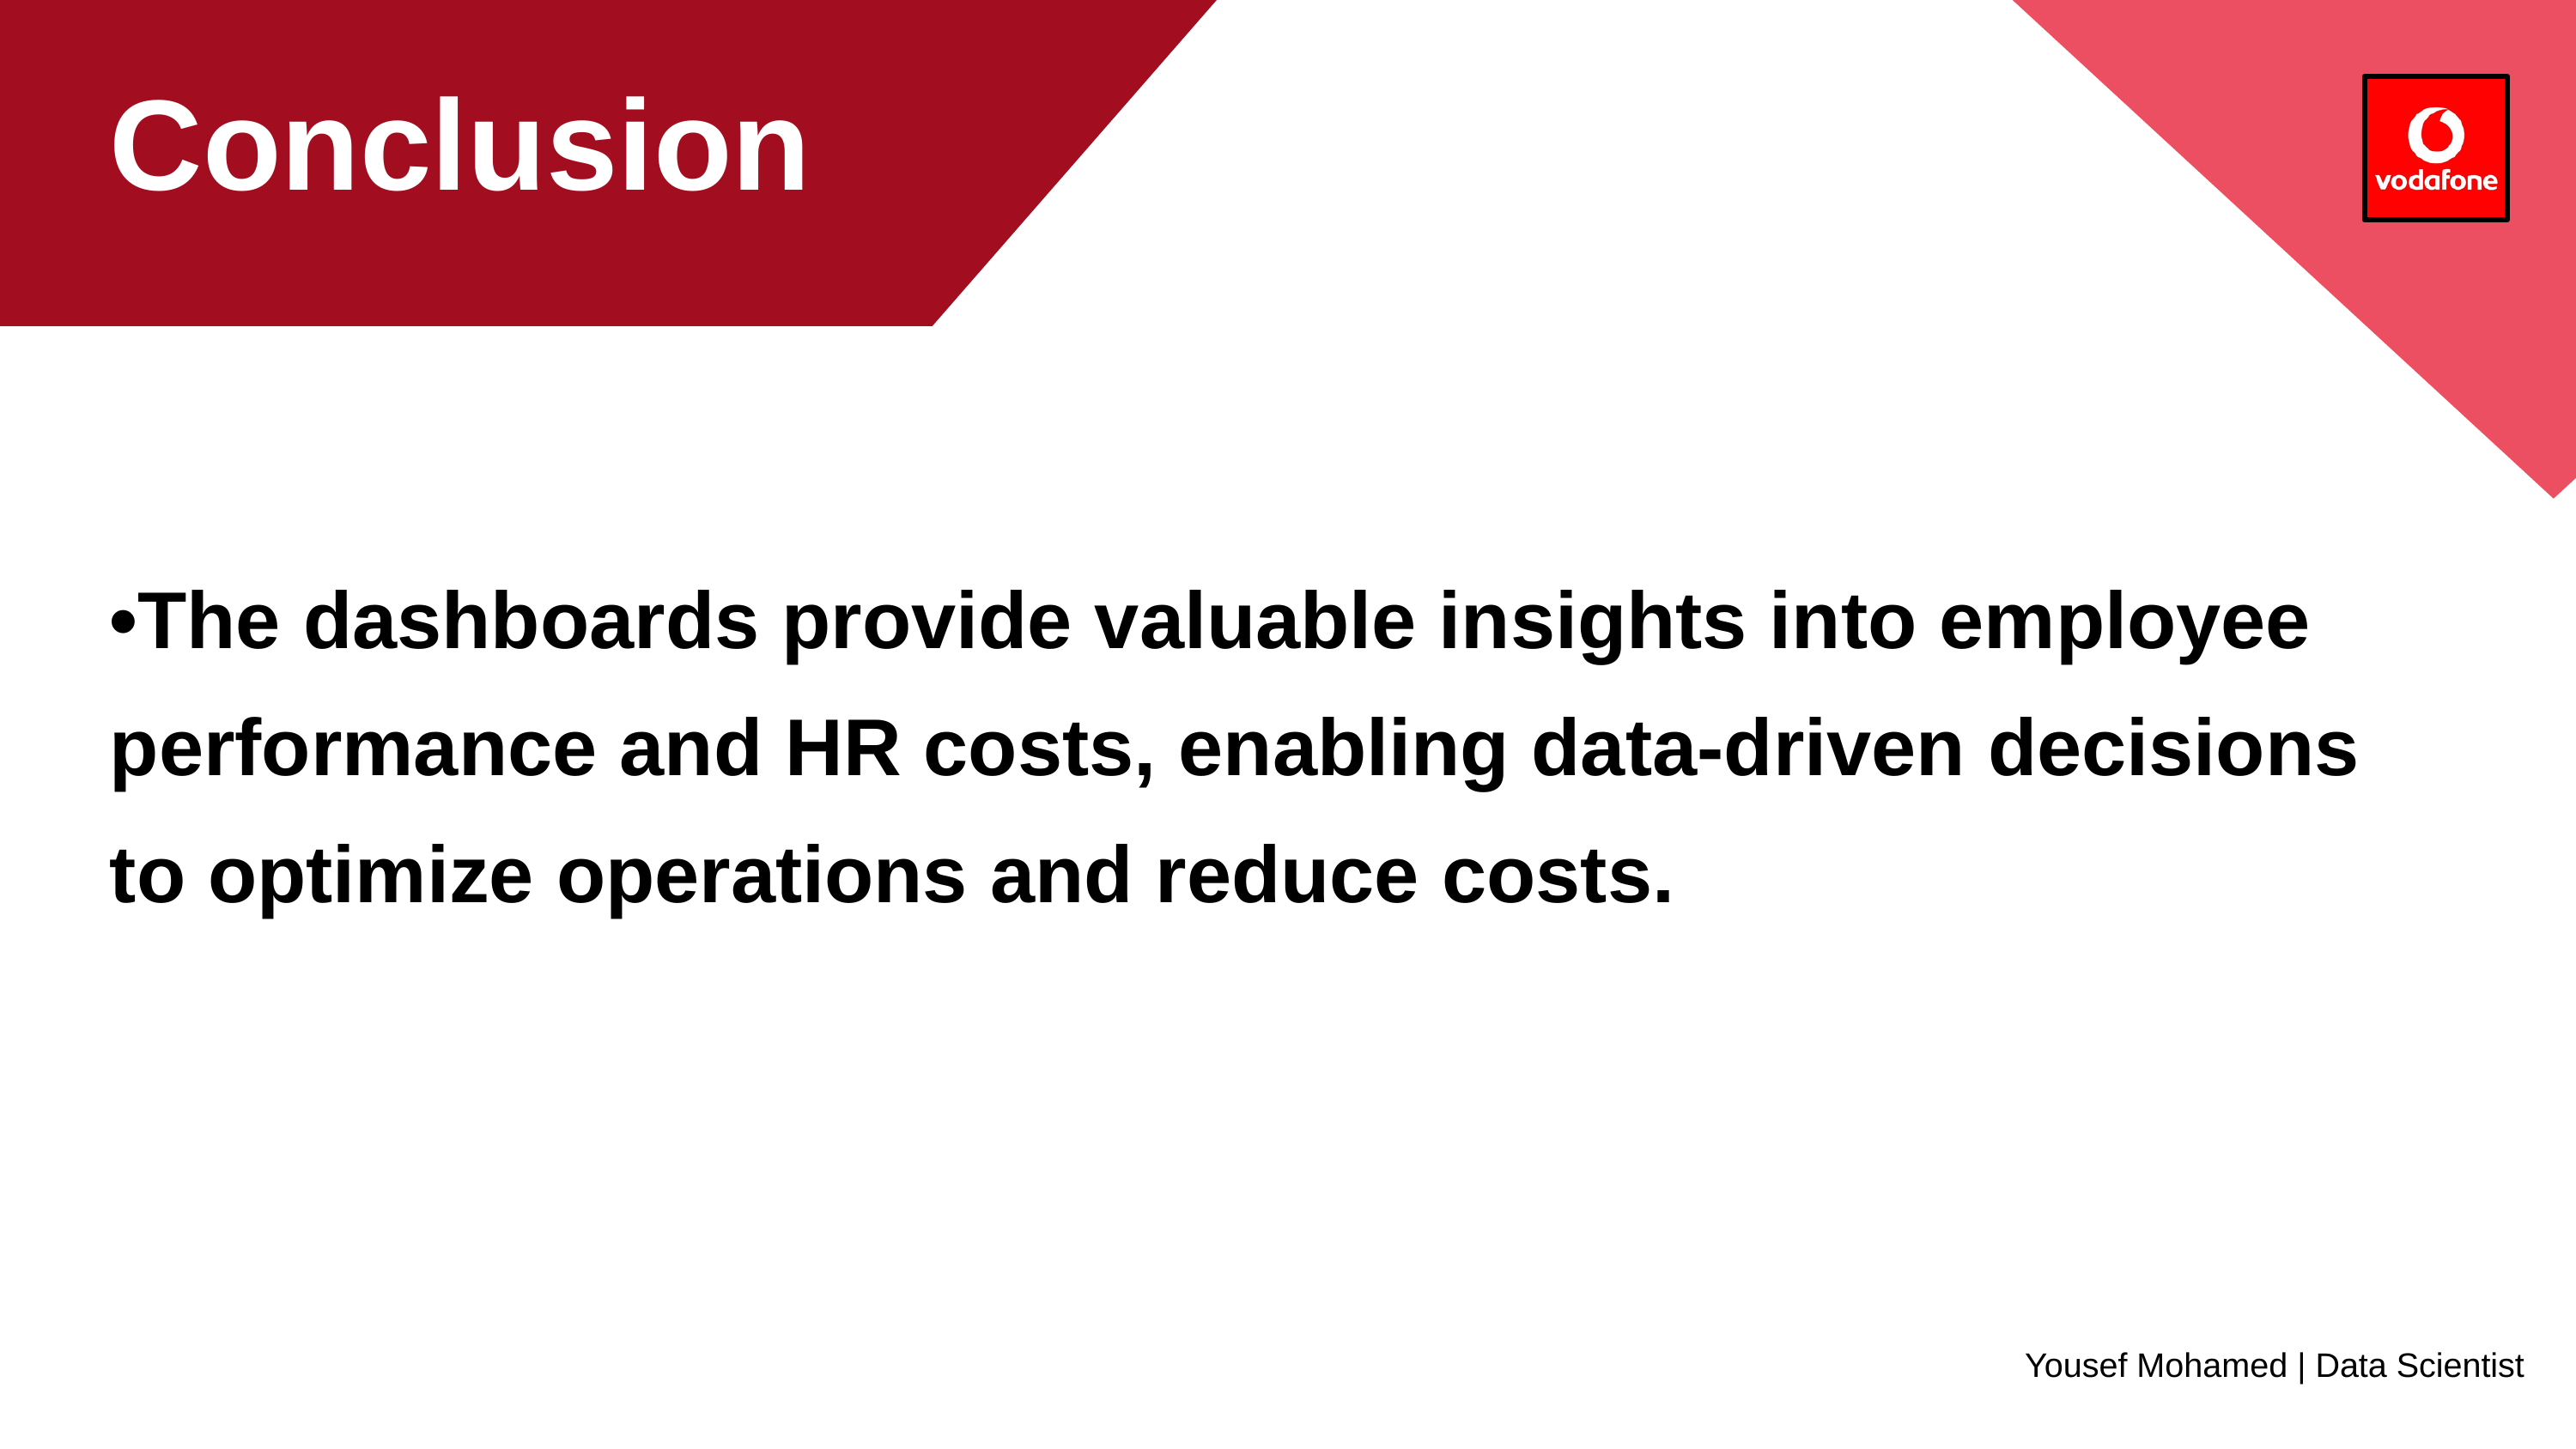

Conclusion

•The dashboards provide valuable insights into employee performance and HR costs, enabling data-driven decisions to optimize operations and reduce costs.
Yousef Mohamed | Data Scientist